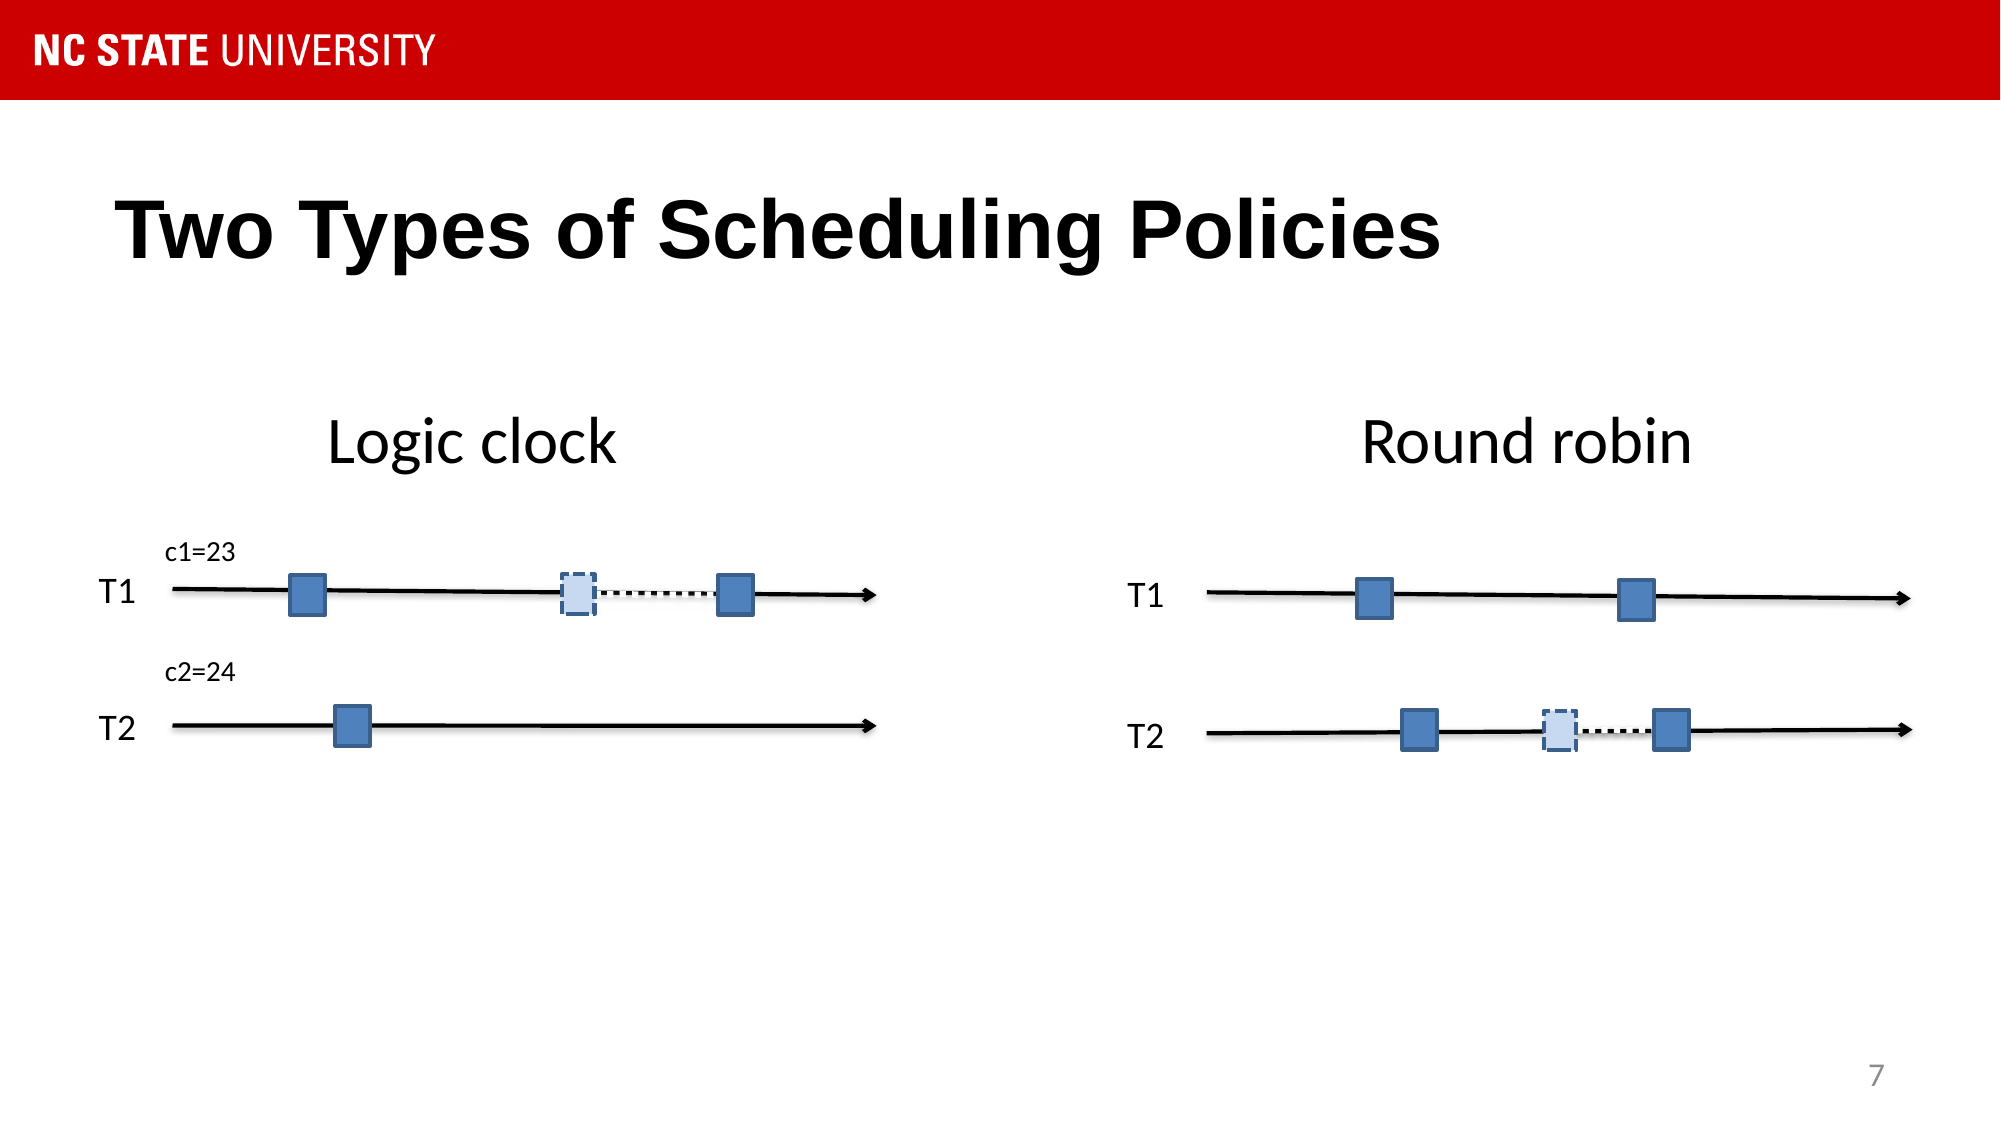

# Two Types of Scheduling Policies
Logic clock
Round robin
c1=0
c1=10
c1=13
c1=23
T1
T2
T1
T2

c2=0
c2=11
c2=12
c2=21
c2=24

7